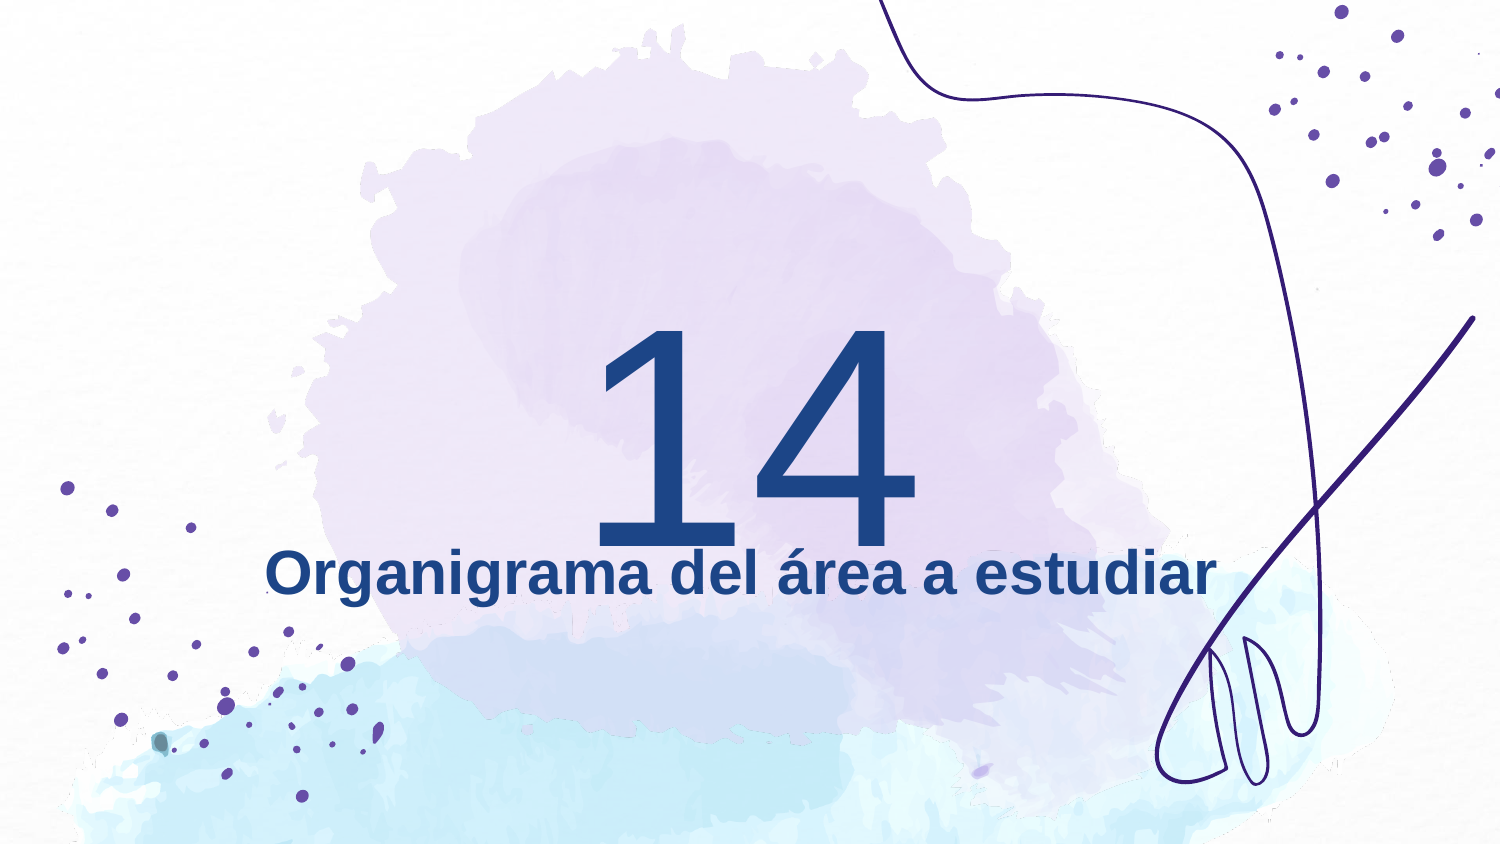

14
# Organigrama del área a estudiar